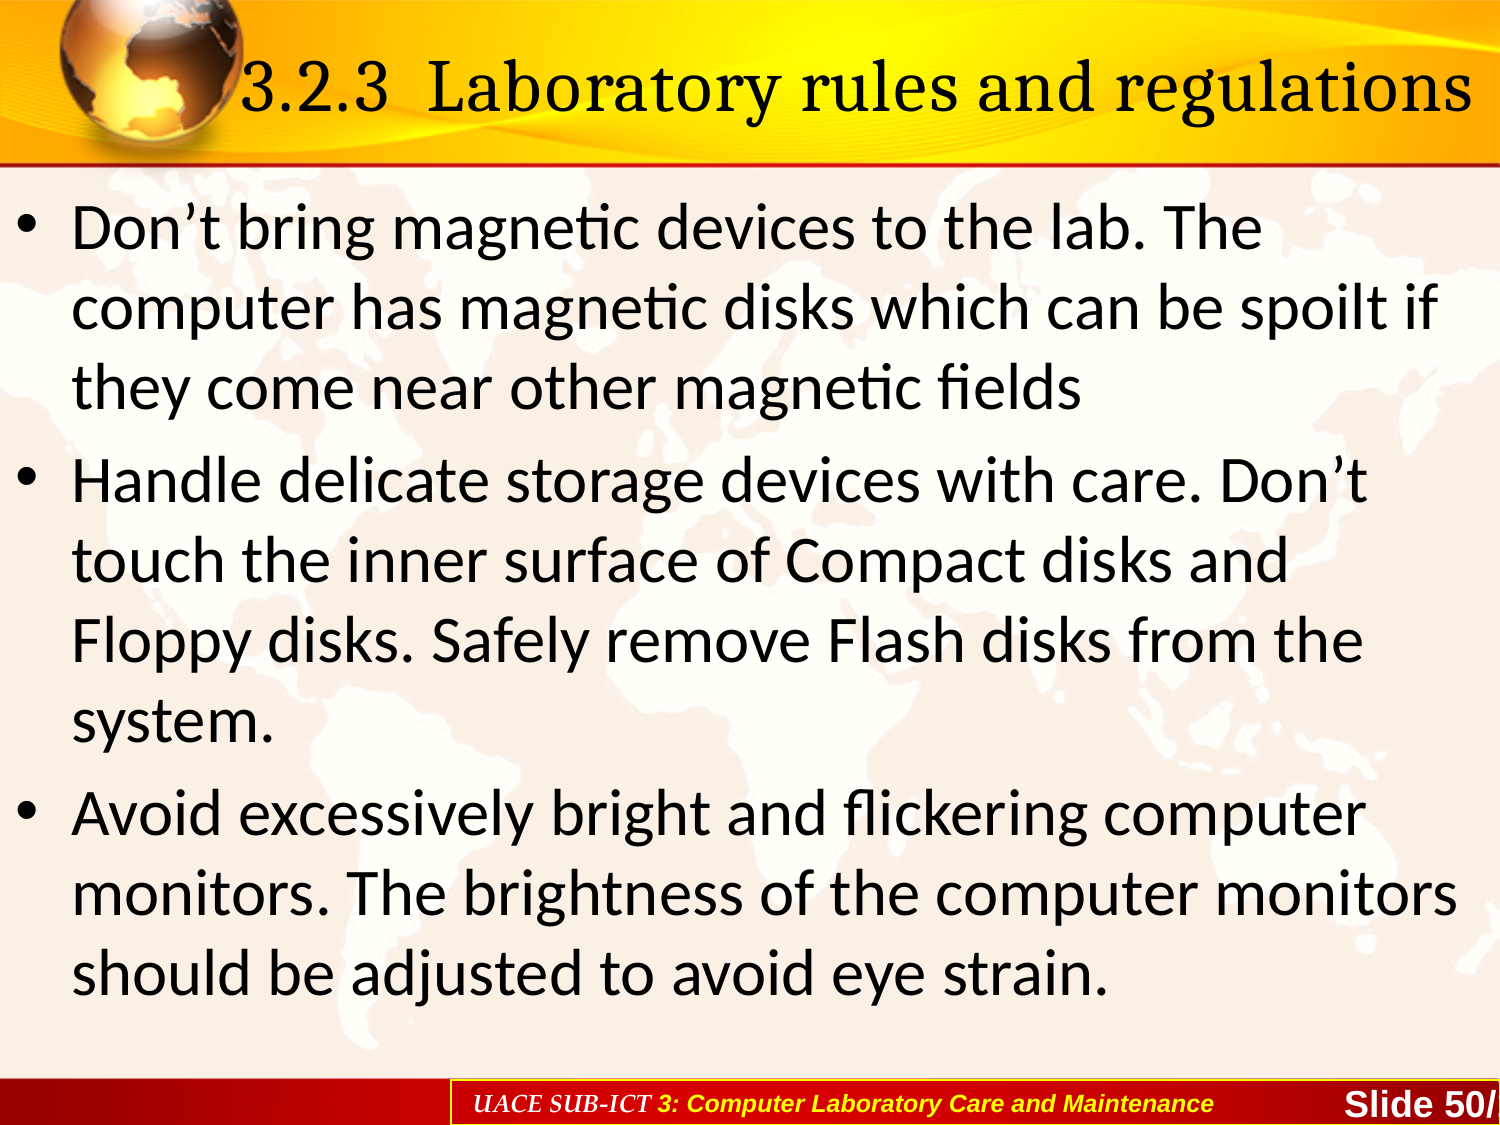

# 3.2.3  Laboratory rules and regulations
Don’t bring magnetic devices to the lab. The computer has magnetic disks which can be spoilt if they come near other magnetic fields
Handle delicate storage devices with care. Don’t touch the inner surface of Compact disks and Floppy disks. Safely remove Flash disks from the system.
Avoid excessively bright and flickering computer monitors. The brightness of the computer monitors should be adjusted to avoid eye strain.